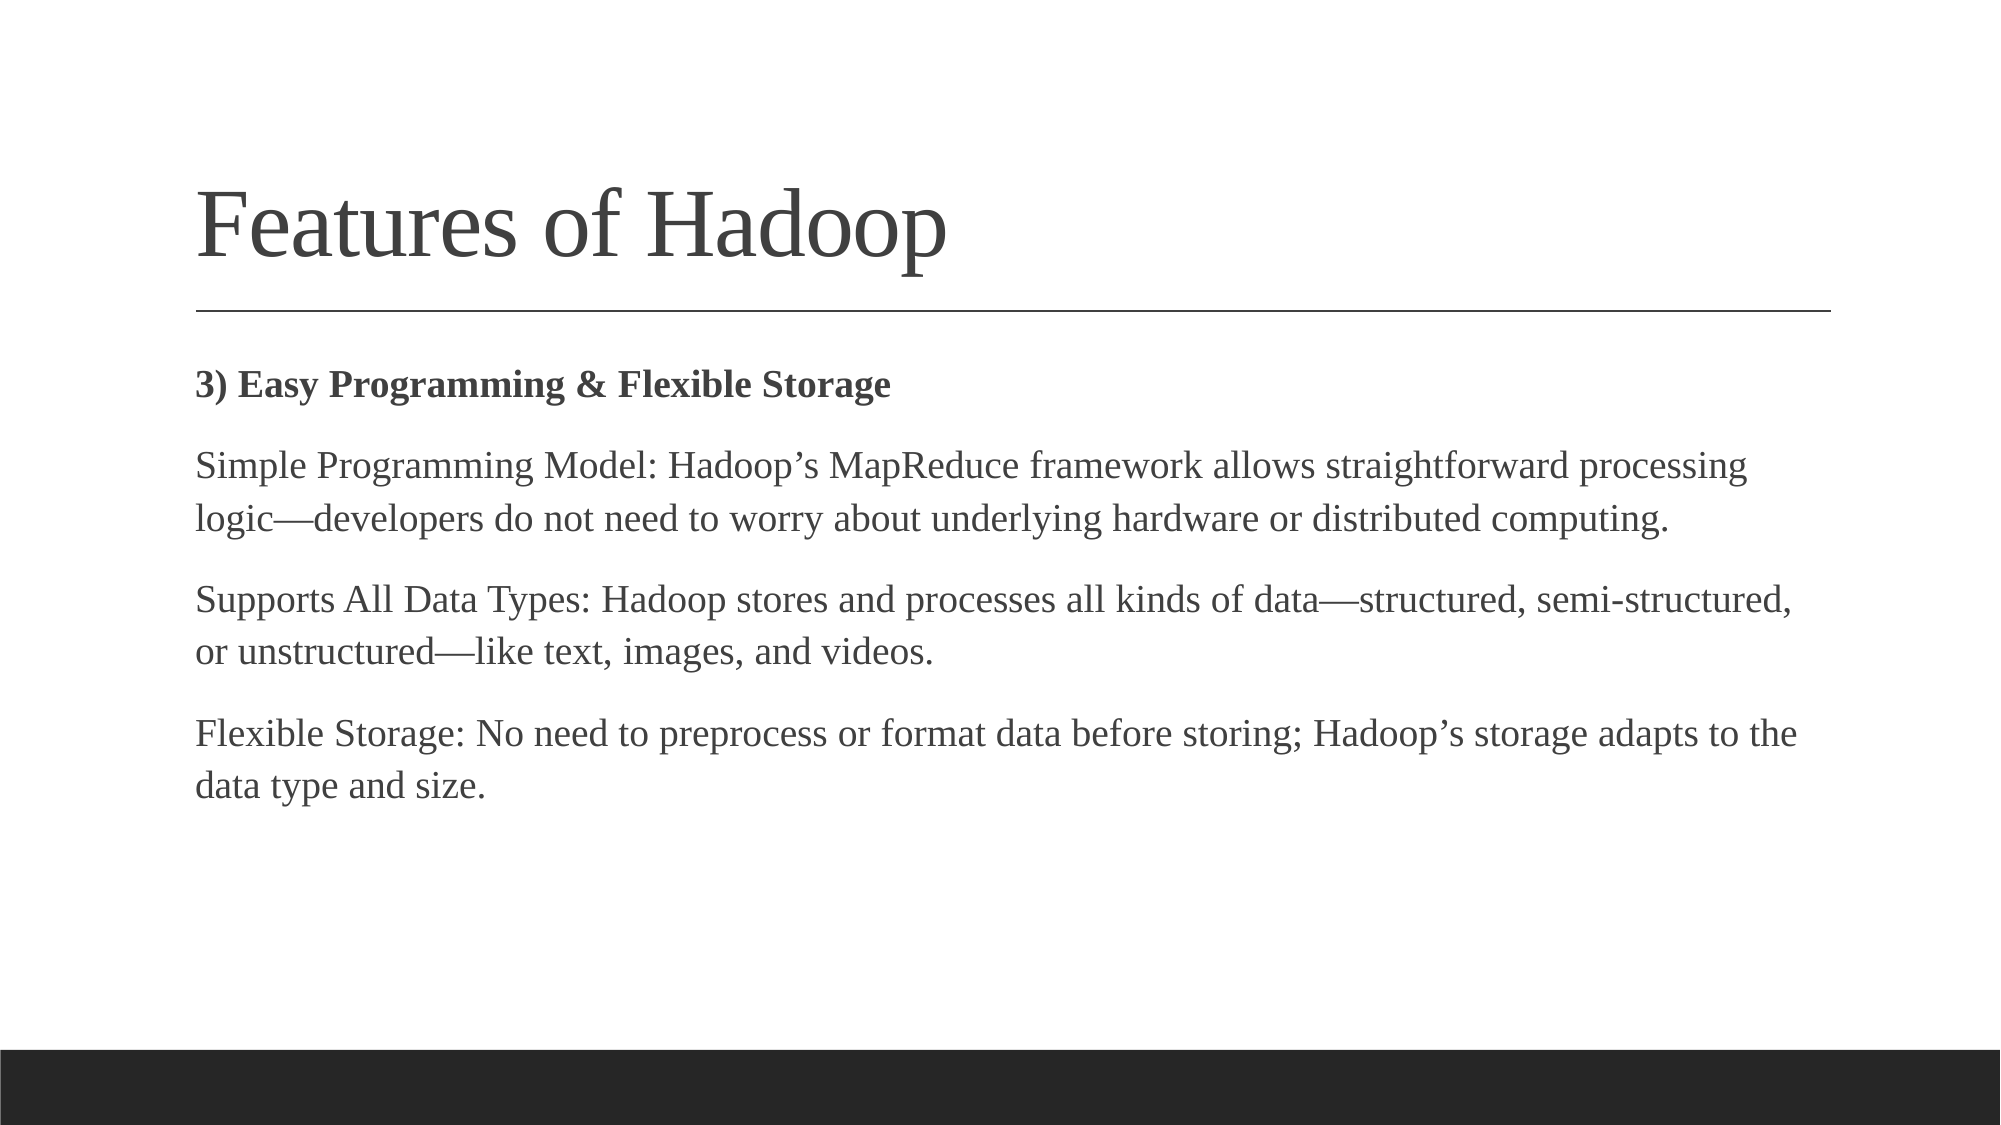

# Features of Hadoop
3) Easy Programming & Flexible Storage
Simple Programming Model: Hadoop’s MapReduce framework allows straightforward processing logic—developers do not need to worry about underlying hardware or distributed computing.
Supports All Data Types: Hadoop stores and processes all kinds of data—structured, semi-structured, or unstructured—like text, images, and videos.
Flexible Storage: No need to preprocess or format data before storing; Hadoop’s storage adapts to the data type and size.